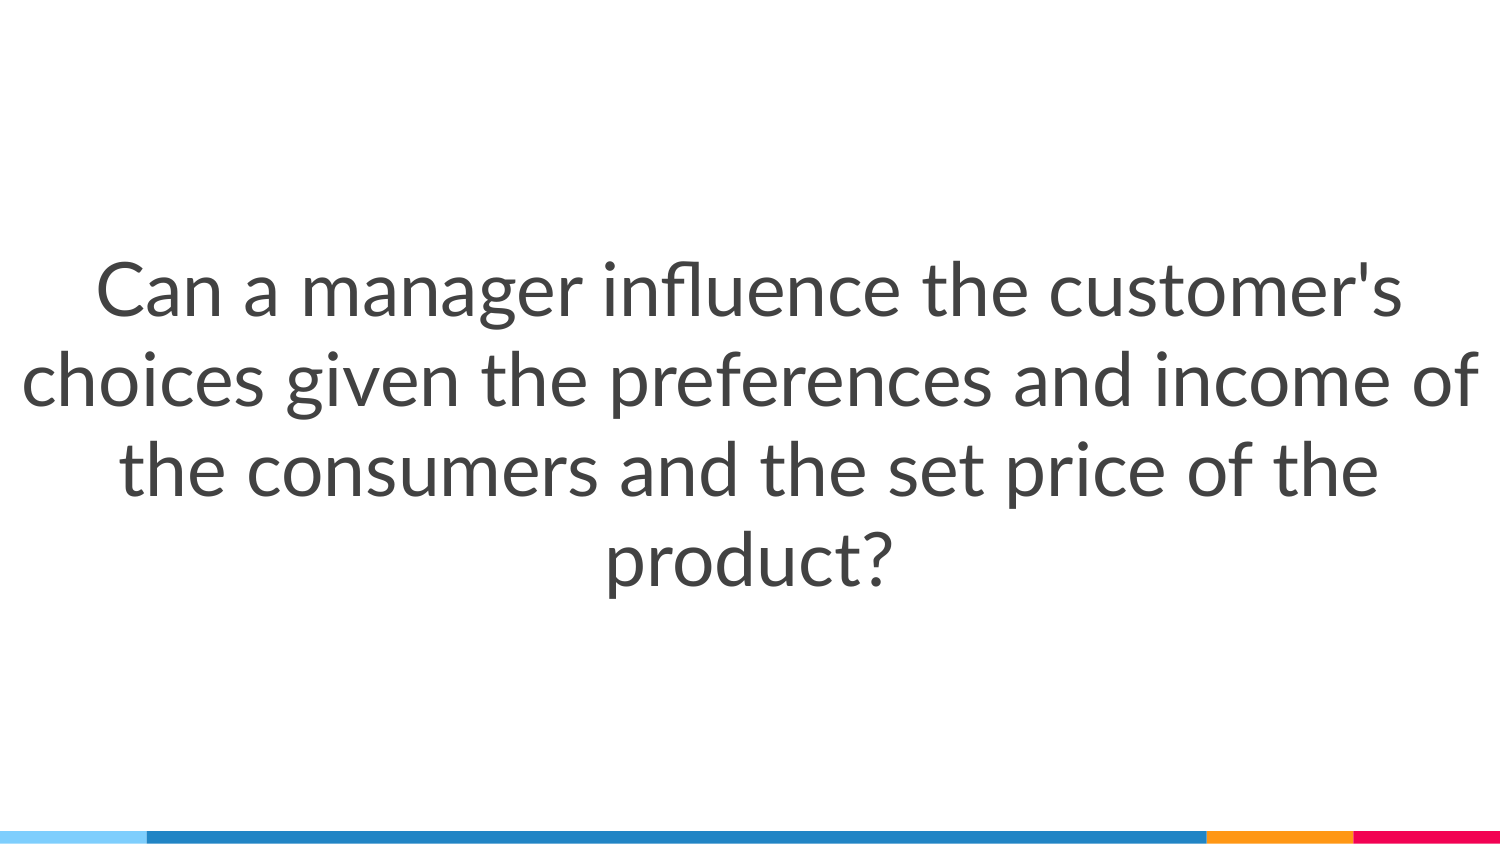

Can a manager influence the customer's choices given the preferences and income of the consumers and the set price of the product?